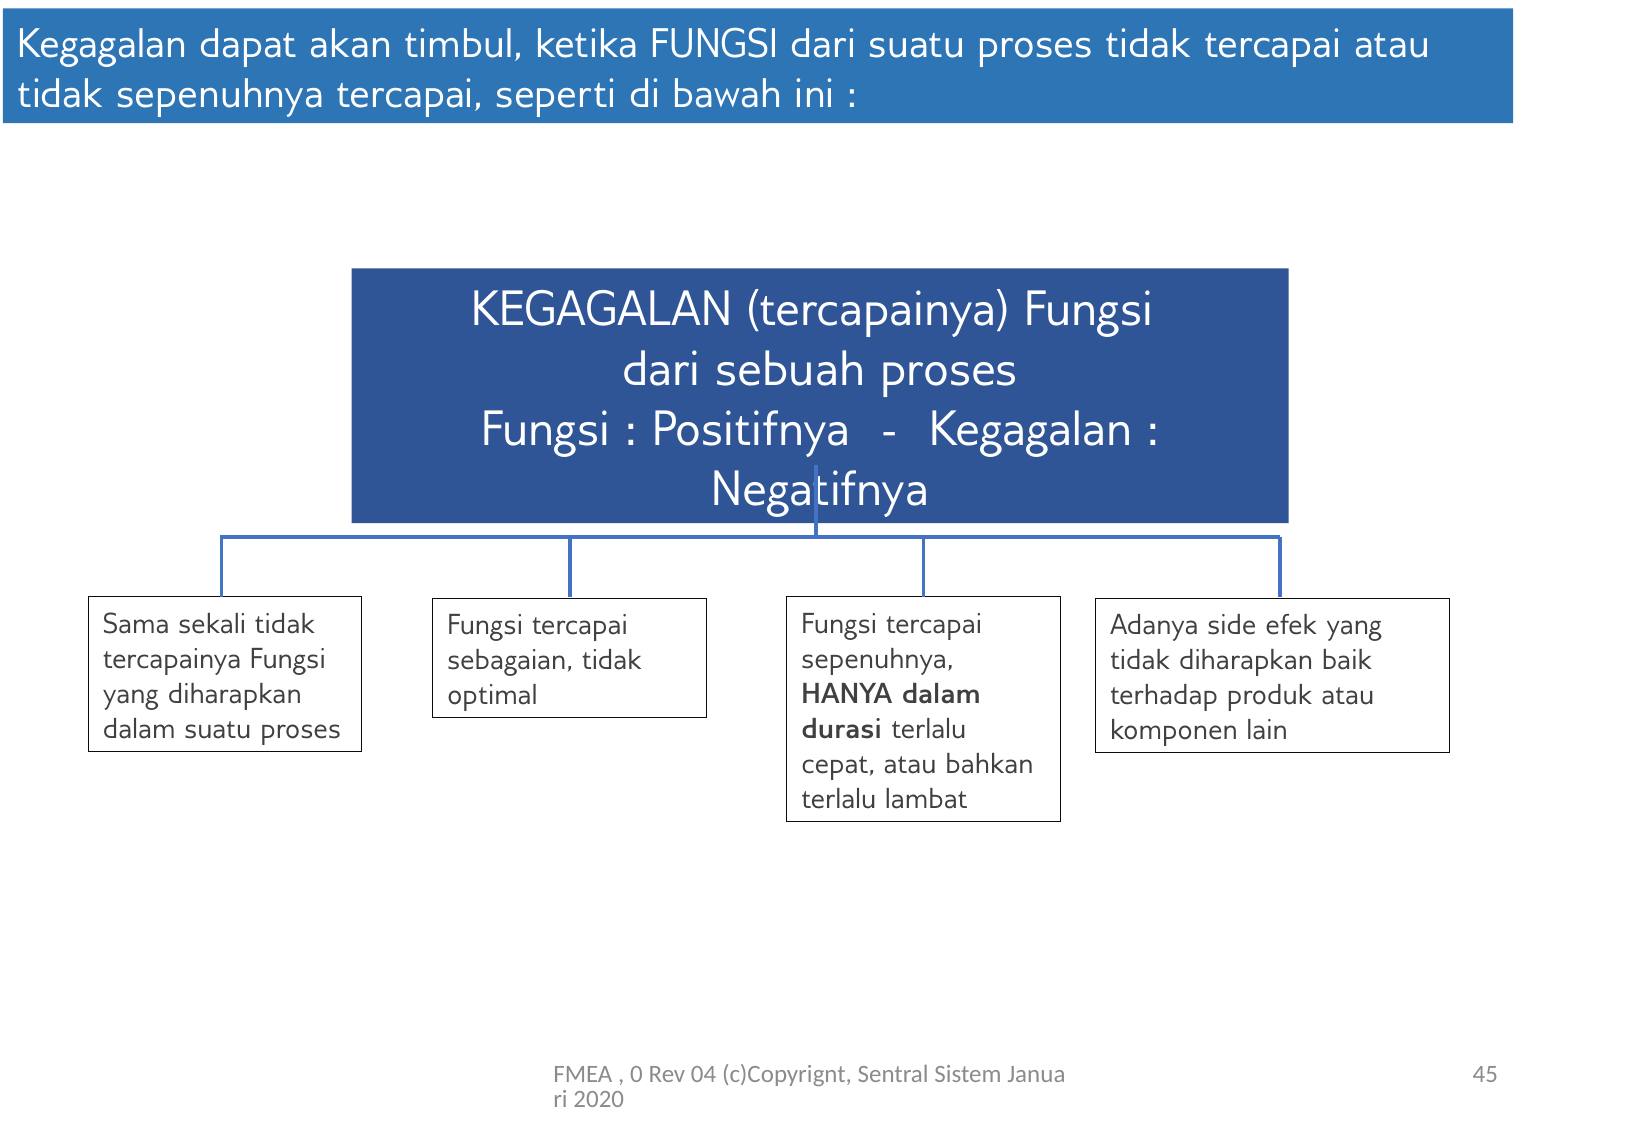

Kegagalan dapat akan timbul, ketika FUNGSI dari suatu proses tidak tercapai atau tidak sepenuhnya tercapai, seperti di bawah ini :
KEGAGALAN (tercapainya) Fungsi
dari sebuah proses
Fungsi : Positifnya  -  Kegagalan : Negatifnya
Sama sekali tidak tercapainya Fungsi yang diharapkan dalam suatu proses
Fungsi tercapai sepenuhnya, HANYA dalam durasi terlalu cepat, atau bahkan terlalu lambat
Fungsi tercapai sebagaian, tidak optimal
Adanya side efek yang tidak diharapkan baik terhadap produk atau komponen lain
FMEA , 0 Rev 04 (c)Copyrignt, Sentral Sistem Januari 2020
45